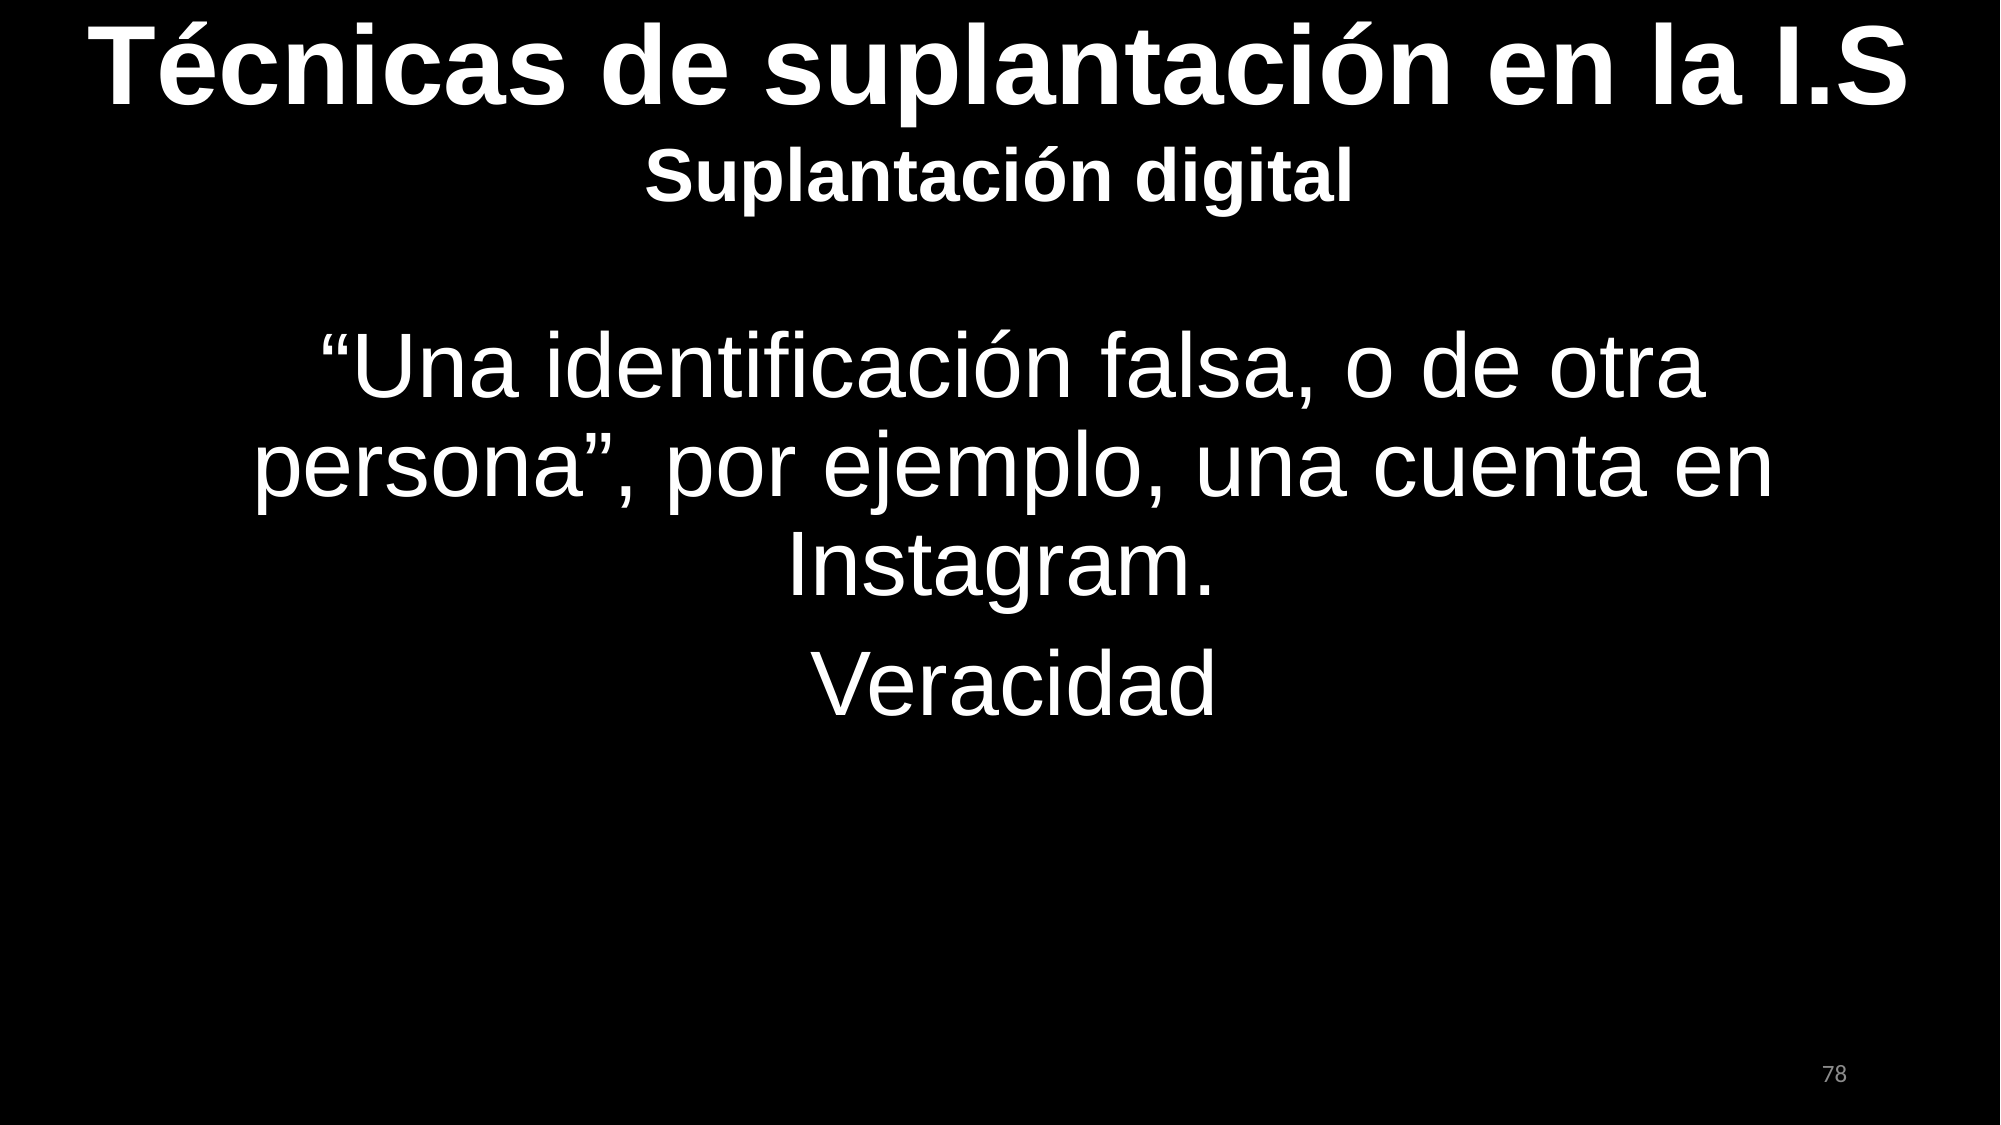

Técnicas de suplantación en la I.S
Suplantación digital

“Una identificación falsa, o de otra persona”, por ejemplo, una cuenta en Instagram.
Veracidad

78